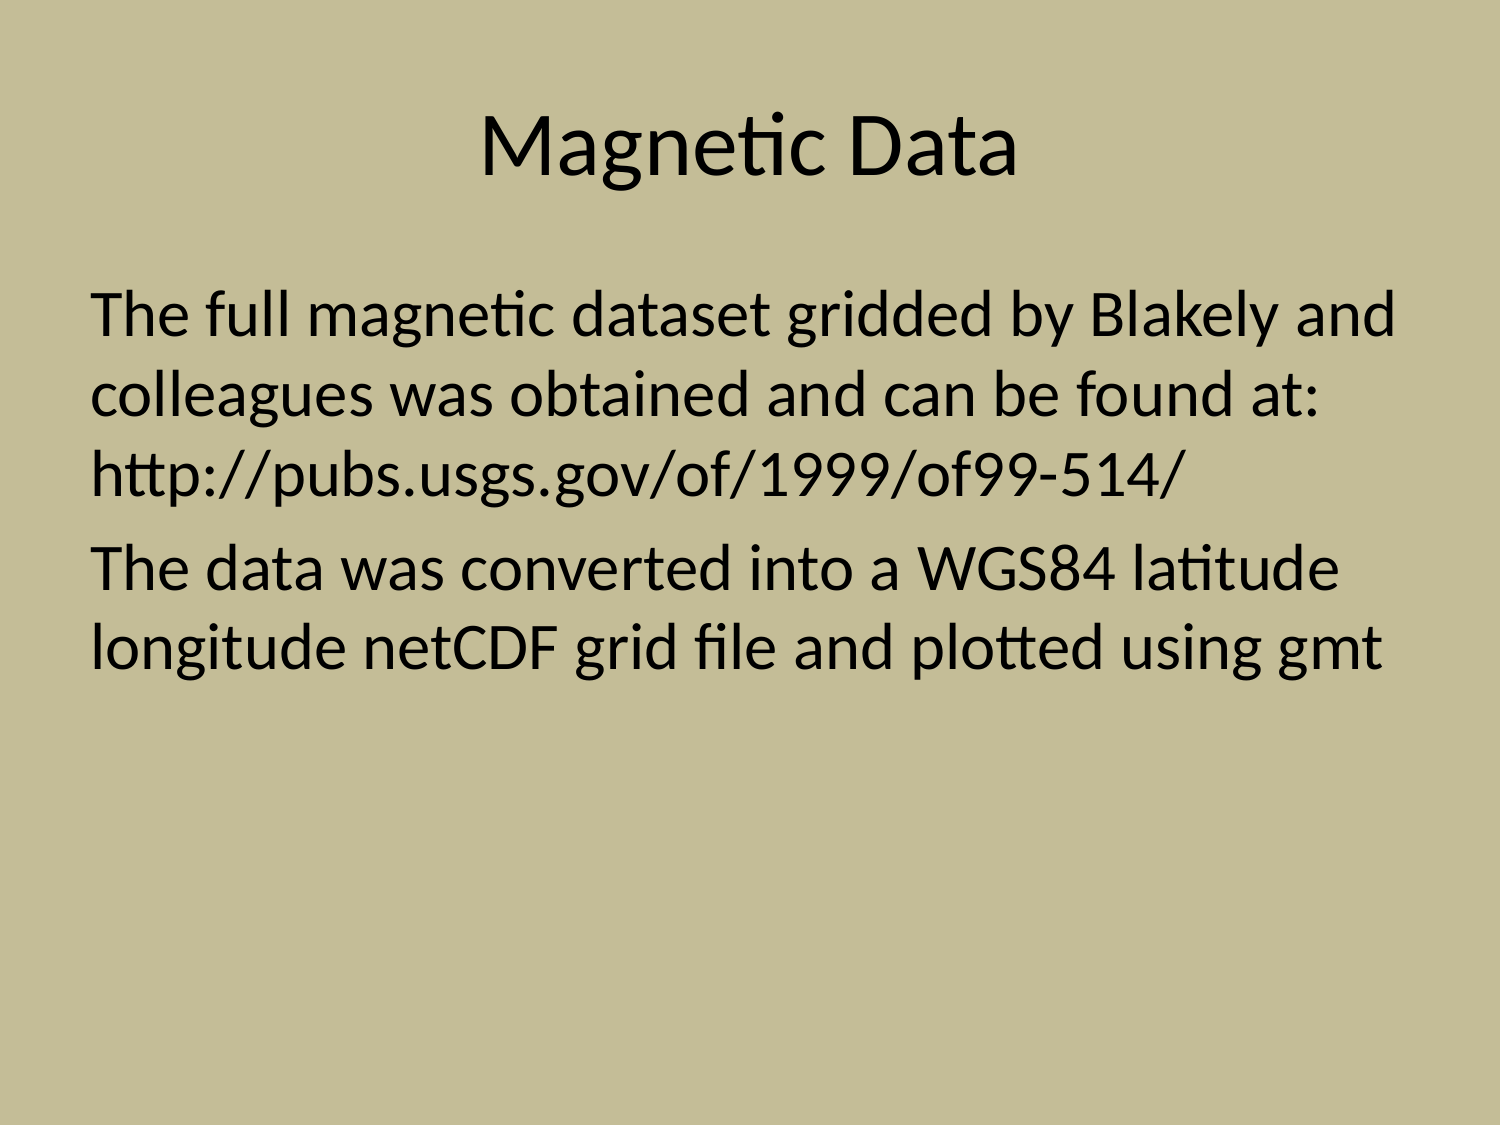

# Magnetic Data
The full magnetic dataset gridded by Blakely and colleagues was obtained and can be found at: http://pubs.usgs.gov/of/1999/of99-514/
The data was converted into a WGS84 latitude longitude netCDF grid file and plotted using gmt